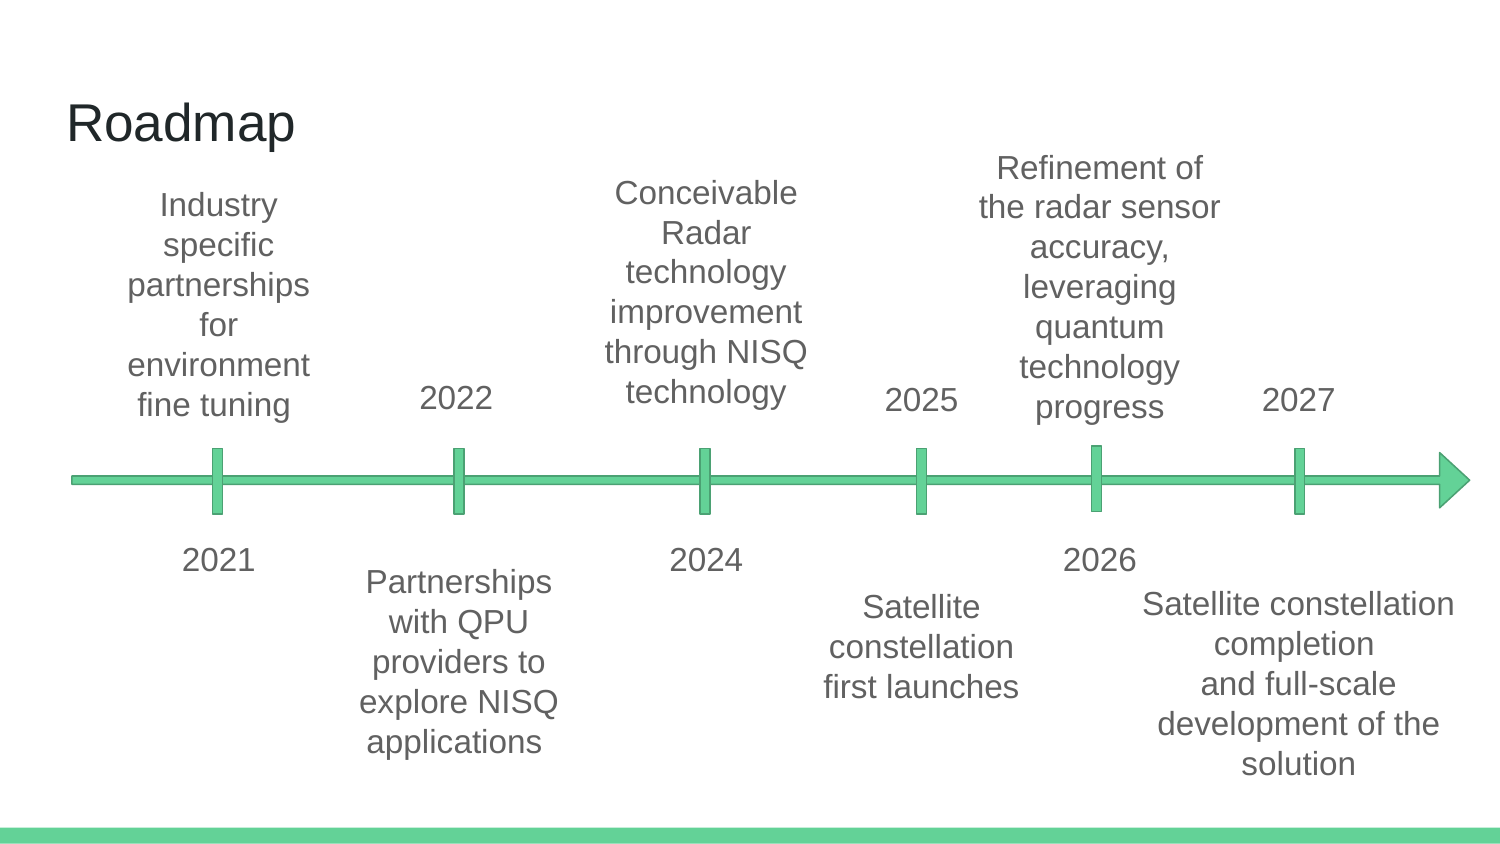

# Roadmap
Refinement of the radar sensor accuracy, leveraging quantum technology progress
Conceivable Radar technology improvement through NISQ technology
Industry specific partnerships for environment fine tuning
2022
2025
2027

2021
2024
2026
Partnerships with QPU providers to explore NISQ applications
Satellite constellation completion
and full-scale development of the solution
Satellite constellation first launches